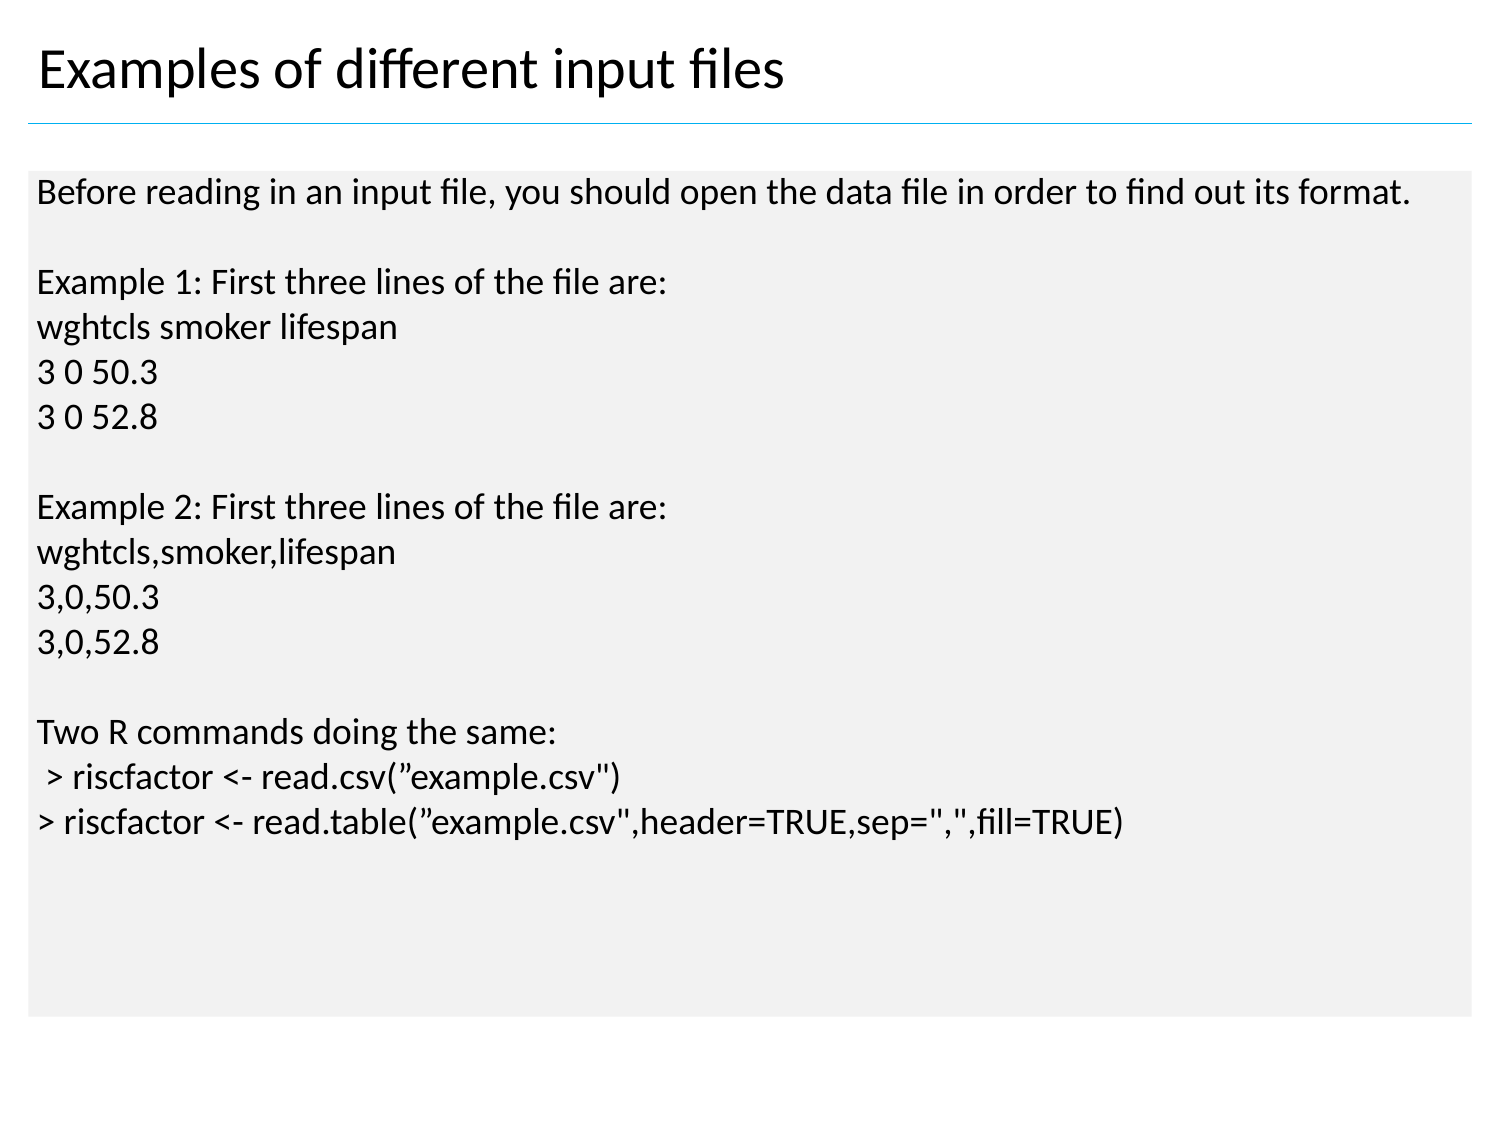

Examples of different input files
Before reading in an input file, you should open the data file in order to find out its format.

Example 1: First three lines of the file are:
wghtcls smoker lifespan
3 0 50.3
3 0 52.8

Example 2: First three lines of the file are:
wghtcls,smoker,lifespan
3,0,50.3
3,0,52.8

Two R commands doing the same:
 > riscfactor <- read.csv(”example.csv")
> riscfactor <- read.table(”example.csv",header=TRUE,sep=",",fill=TRUE)